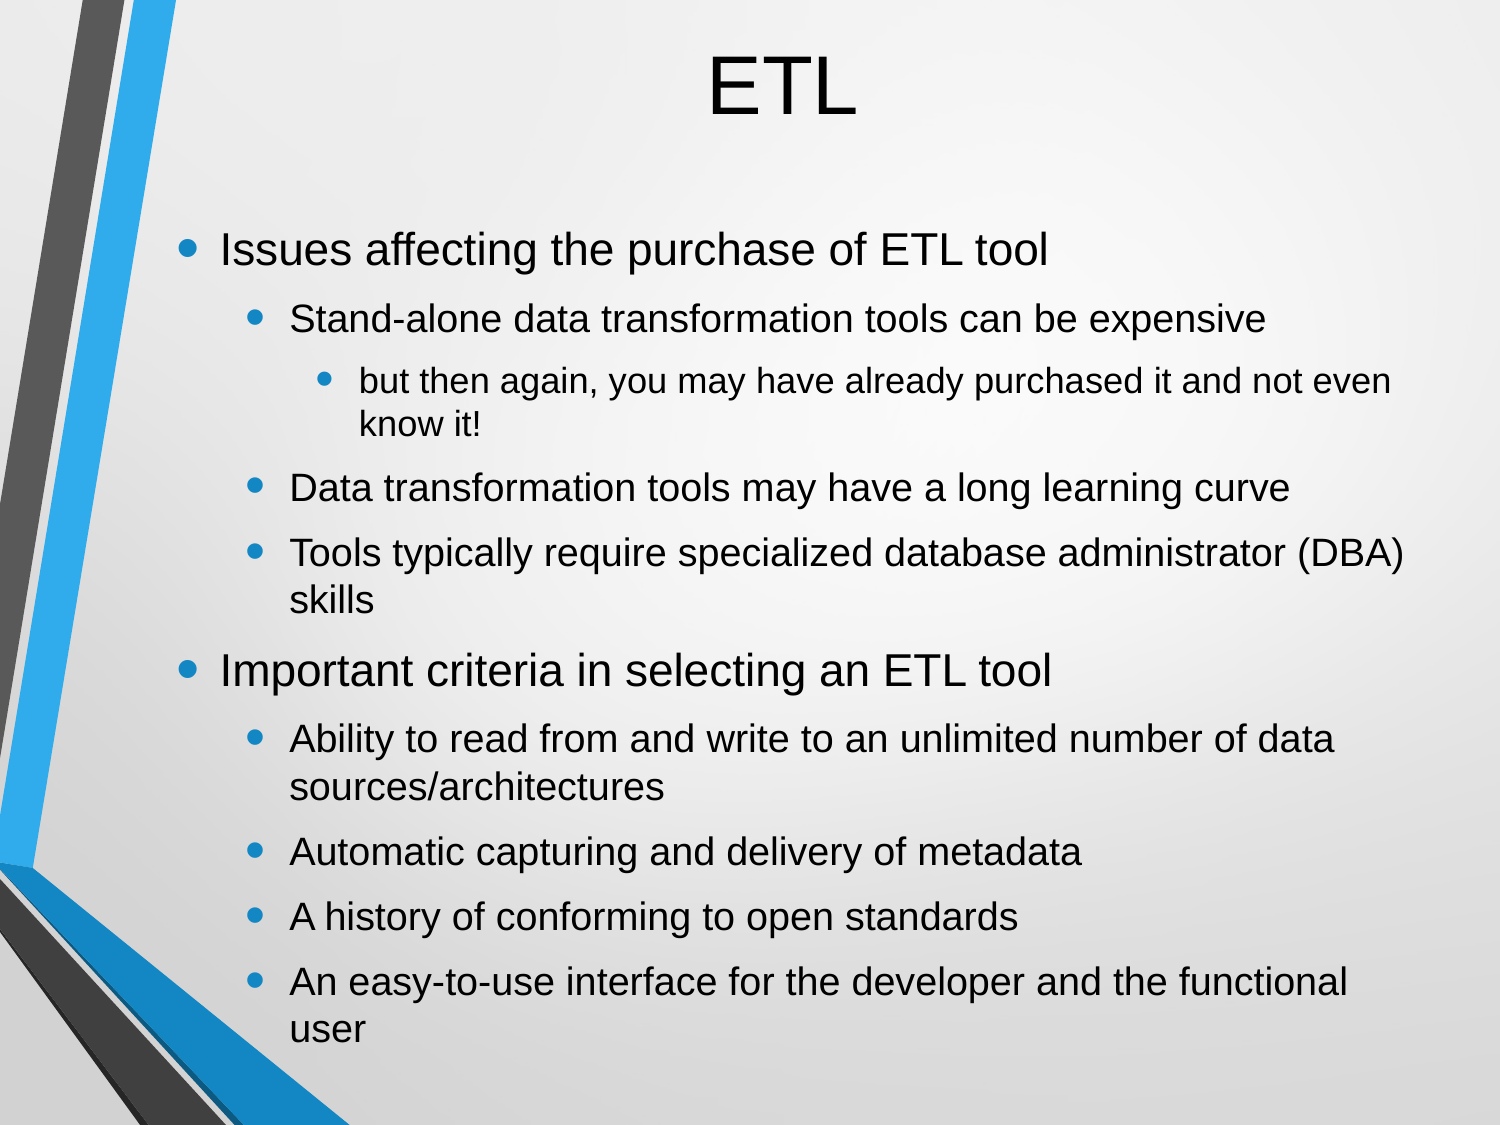

# ETL
Issues affecting the purchase of ETL tool
Stand-alone data transformation tools can be expensive
but then again, you may have already purchased it and not even know it!
Data transformation tools may have a long learning curve
Tools typically require specialized database administrator (DBA) skills
Important criteria in selecting an ETL tool
Ability to read from and write to an unlimited number of data sources/architectures
Automatic capturing and delivery of metadata
A history of conforming to open standards
An easy-to-use interface for the developer and the functional user